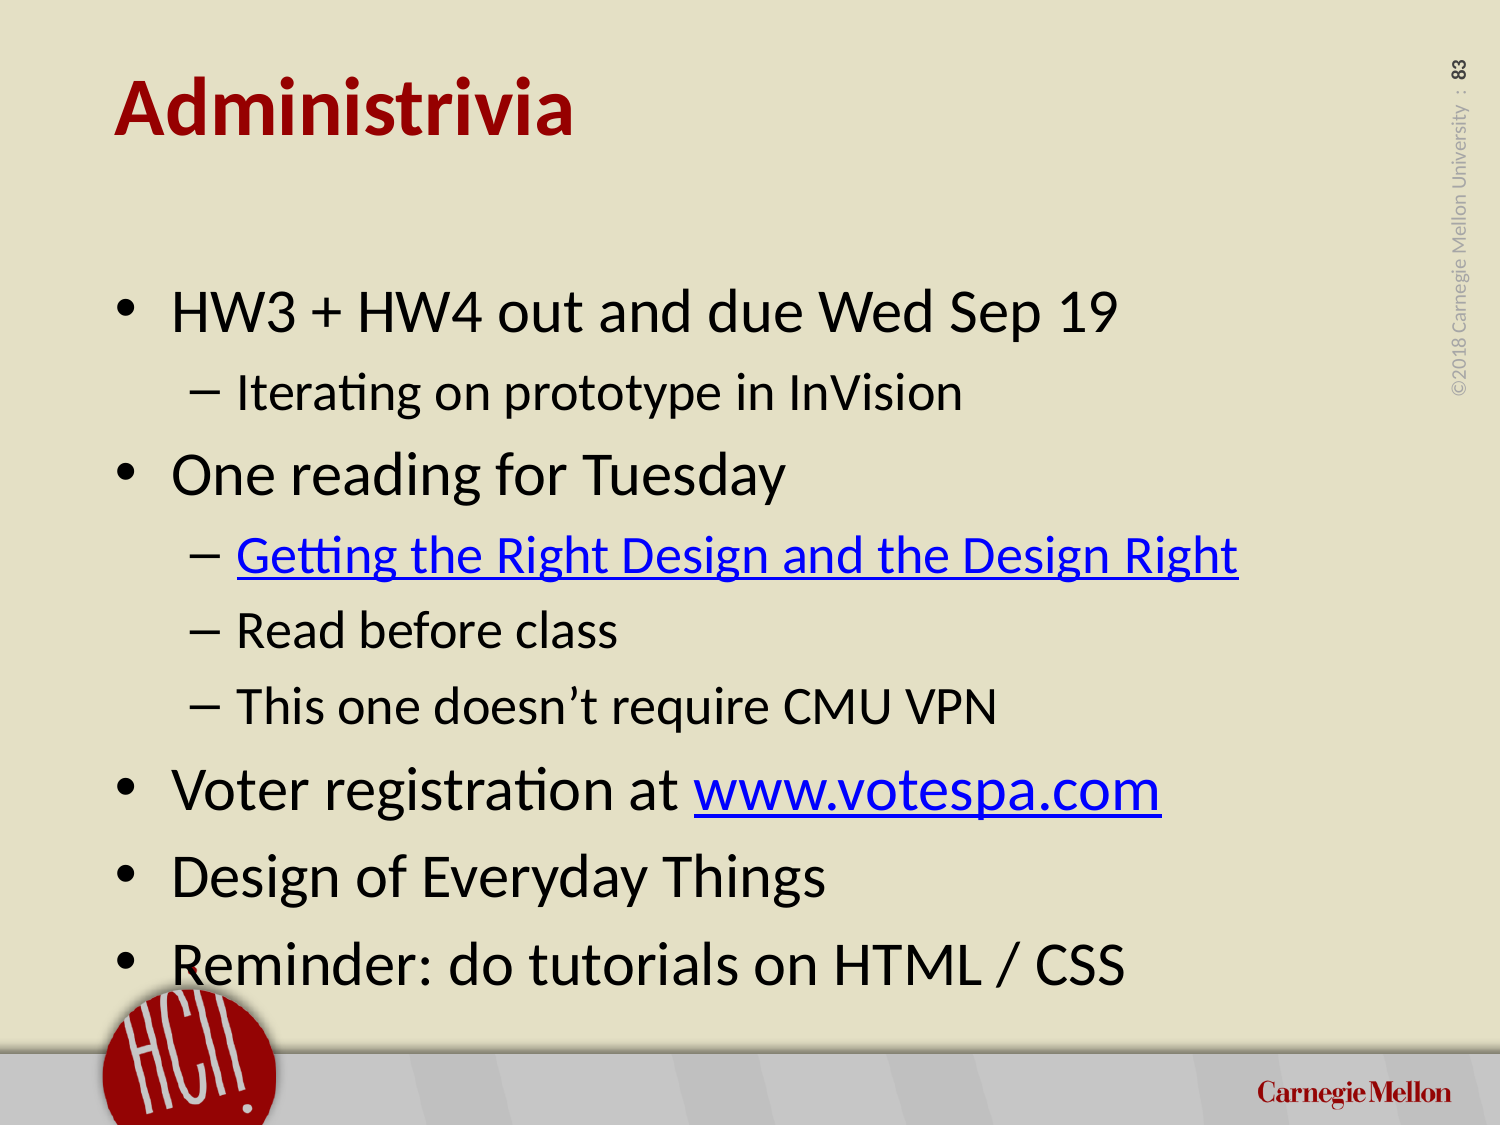

# Administrivia
HW3 + HW4 out and due Wed Sep 19
Iterating on prototype in InVision
One reading for Tuesday
Getting the Right Design and the Design Right
Read before class
This one doesn’t require CMU VPN
Voter registration at www.votespa.com
Design of Everyday Things
Reminder: do tutorials on HTML / CSS
Update this slide